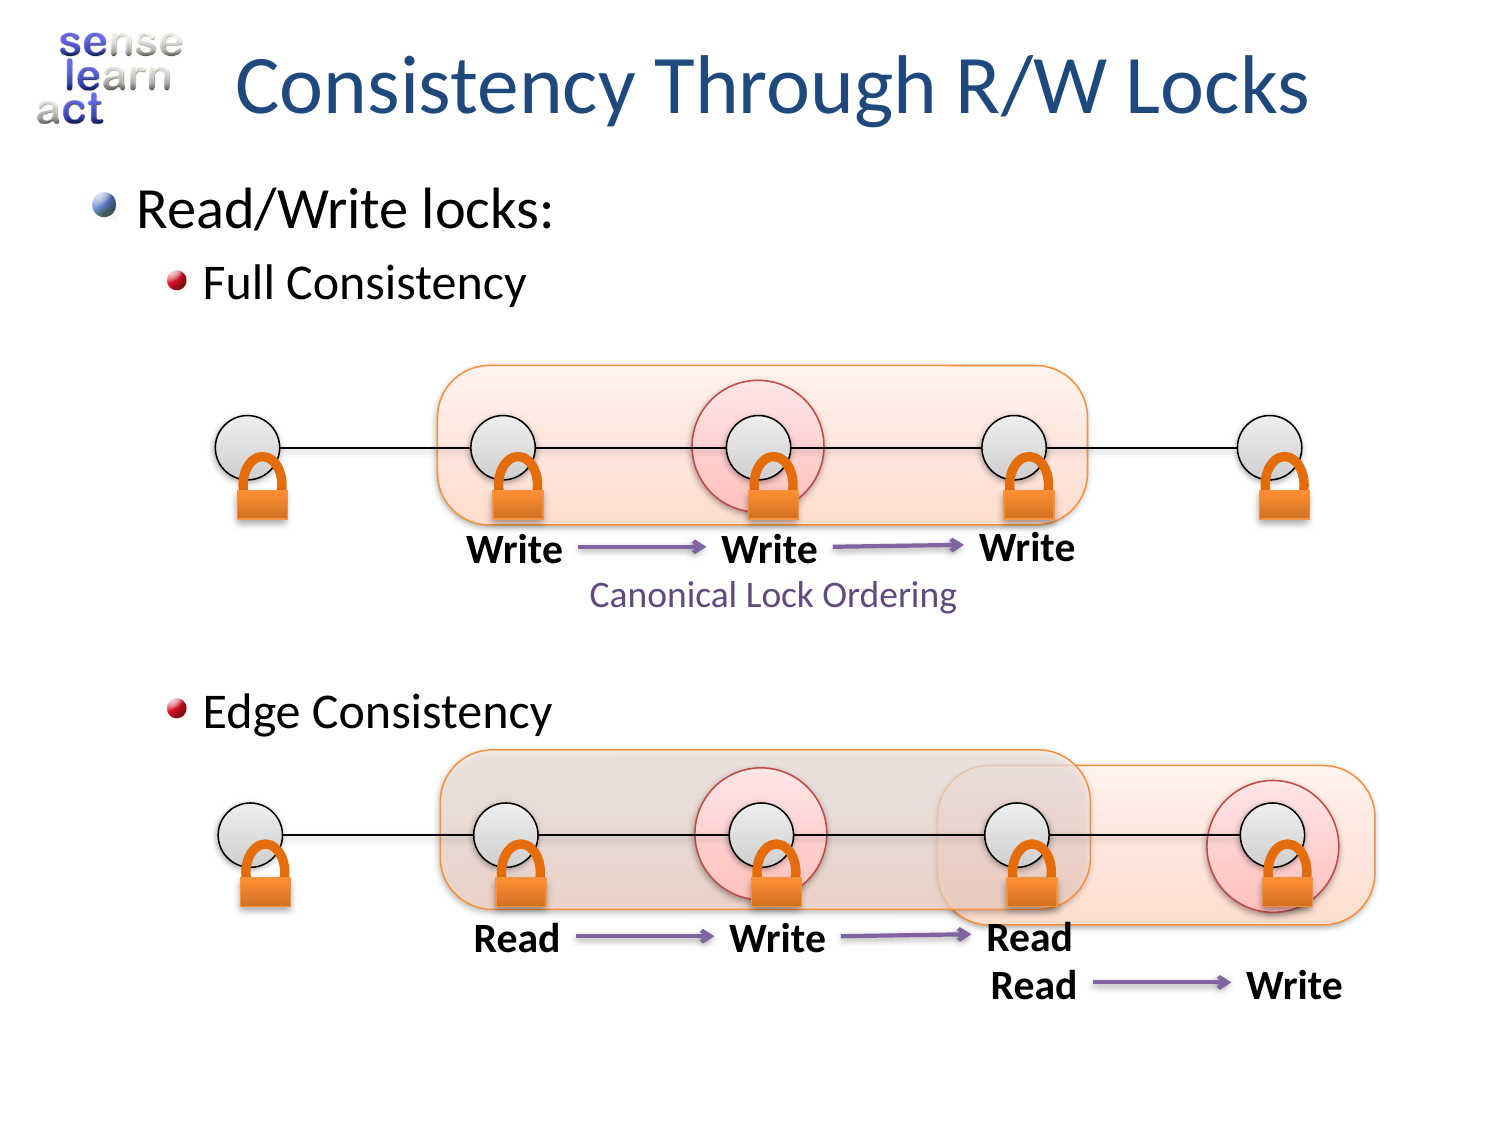

# Consistency Through R/W Locks
Read/Write locks:
Full Consistency

Edge Consistency

Write
Write
Write
Canonical Lock Ordering

Read
Read
Write
Read
Write